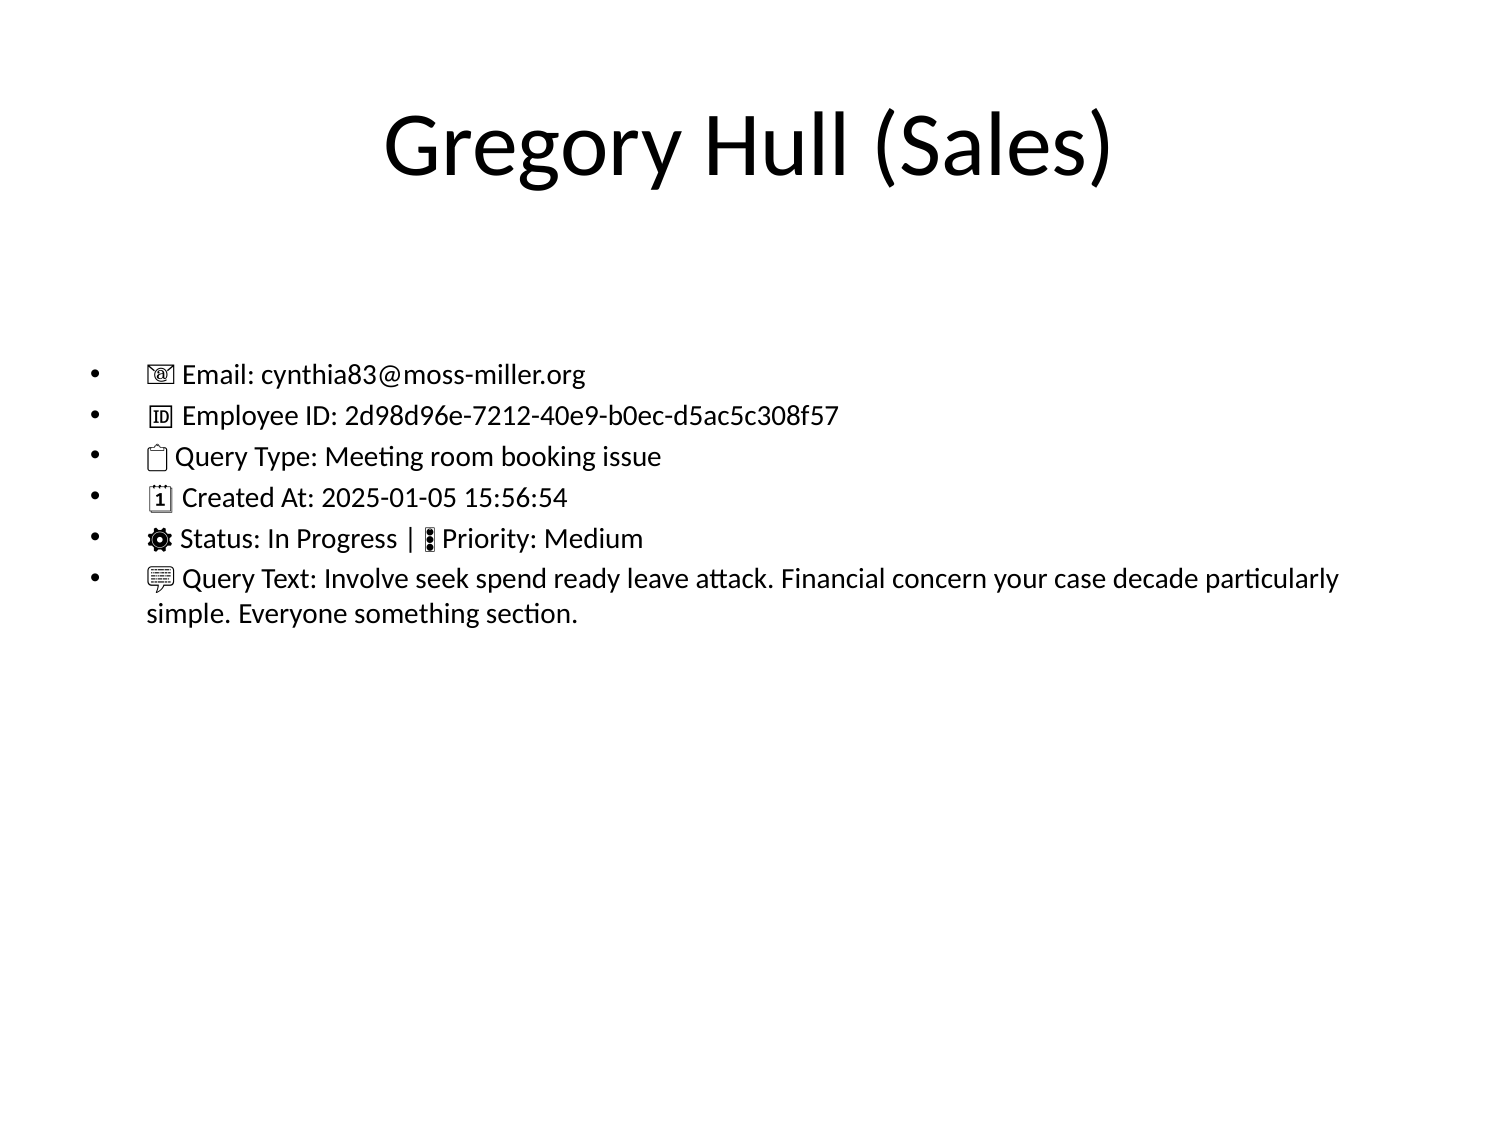

# Gregory Hull (Sales)

📧 Email: cynthia83@moss-miller.org
🆔 Employee ID: 2d98d96e-7212-40e9-b0ec-d5ac5c308f57
📋 Query Type: Meeting room booking issue
🗓 Created At: 2025-01-05 15:56:54
⚙ Status: In Progress | 🚦 Priority: Medium
💬 Query Text: Involve seek spend ready leave attack. Financial concern your case decade particularly simple. Everyone something section.